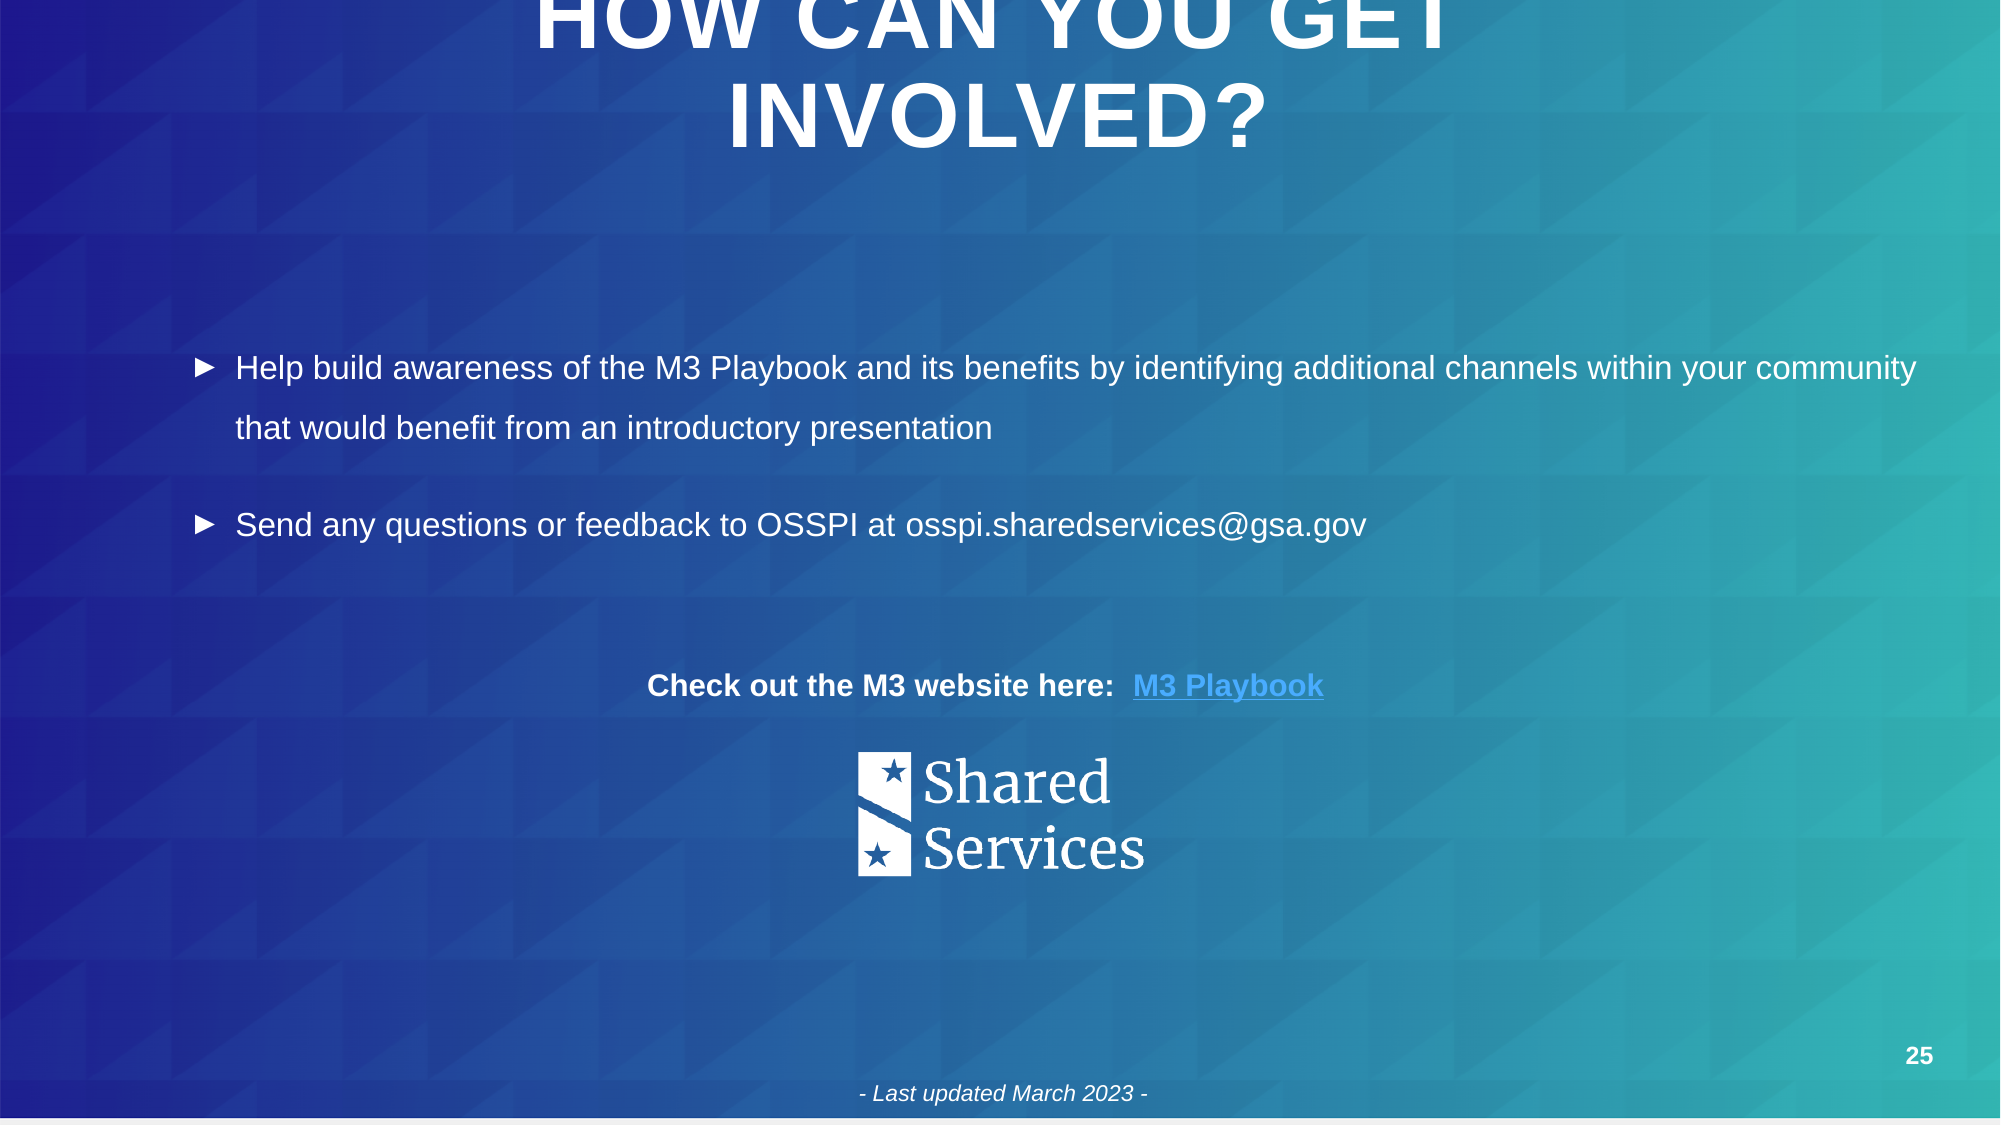

# HOW CAN YOU GET INVOLVED?

Help build awareness of the M3 Playbook and its benefits by identifying additional channels within your community that would benefit from an introductory presentation
Send any questions or feedback to OSSPI at osspi.sharedservices@gsa.gov
Check out the M3 website here:  M3 Playbook

25
 - Last updated March 2023 -